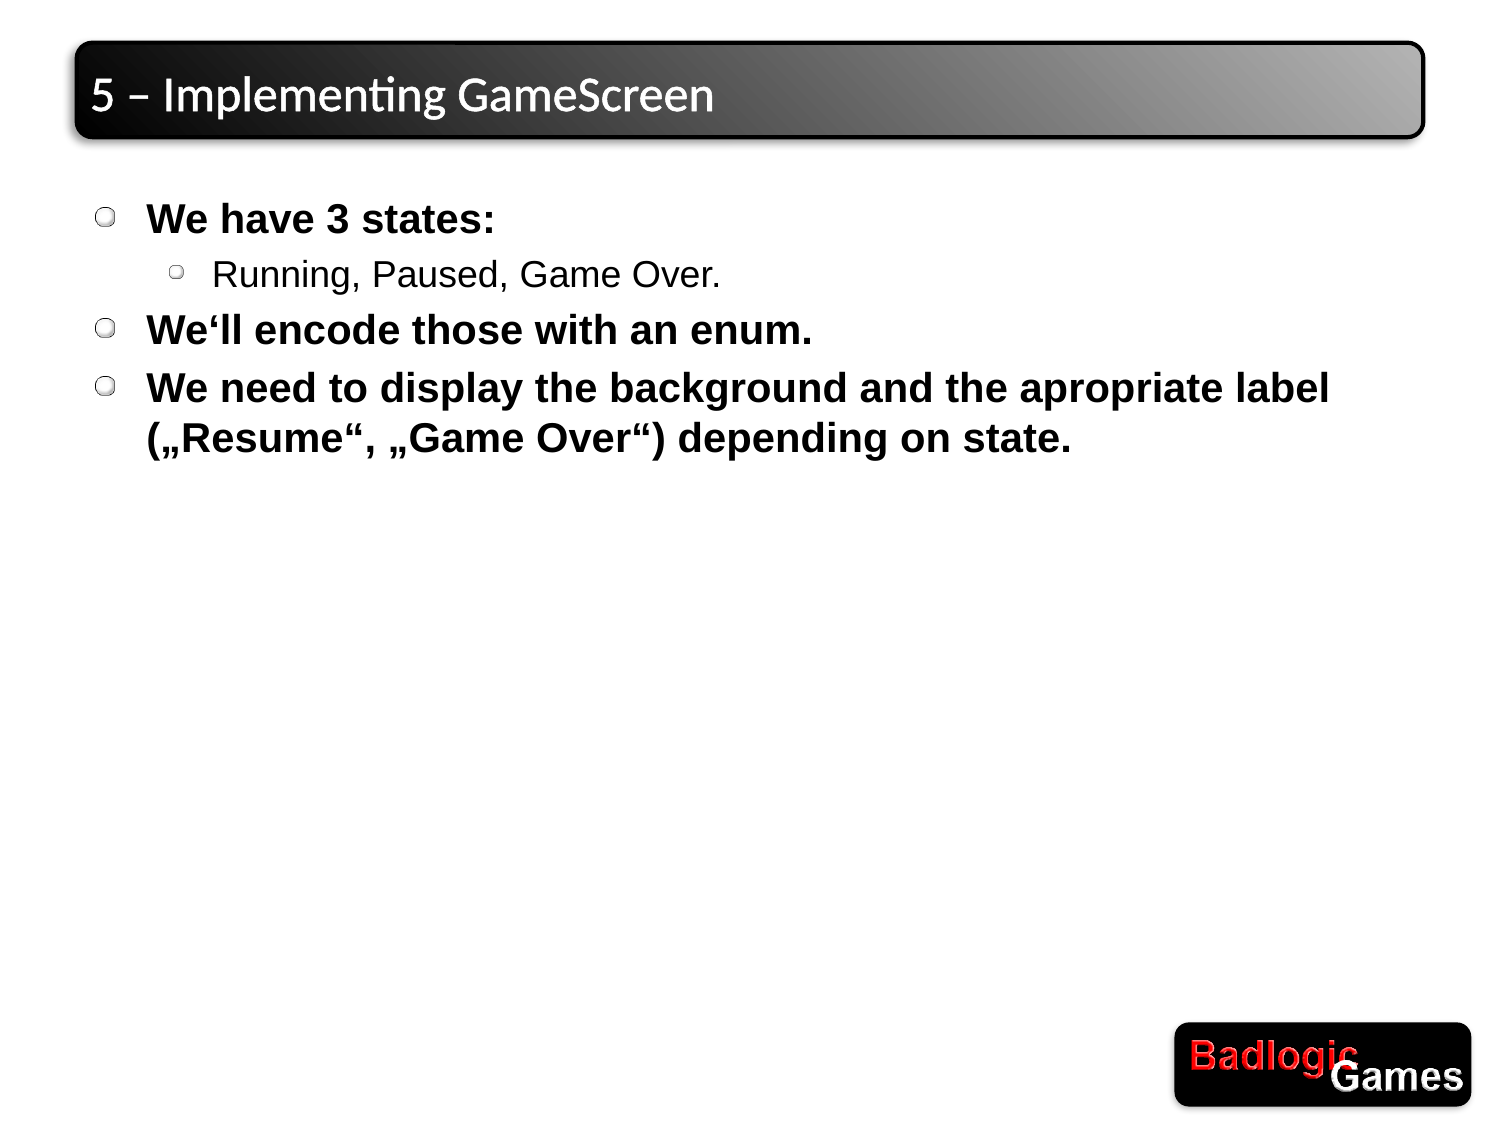

# 5 – Implementing GameScreen
We have 3 states:
Running, Paused, Game Over.
We‘ll encode those with an enum.
We need to display the background and the apropriate label („Resume“, „Game Over“) depending on state.